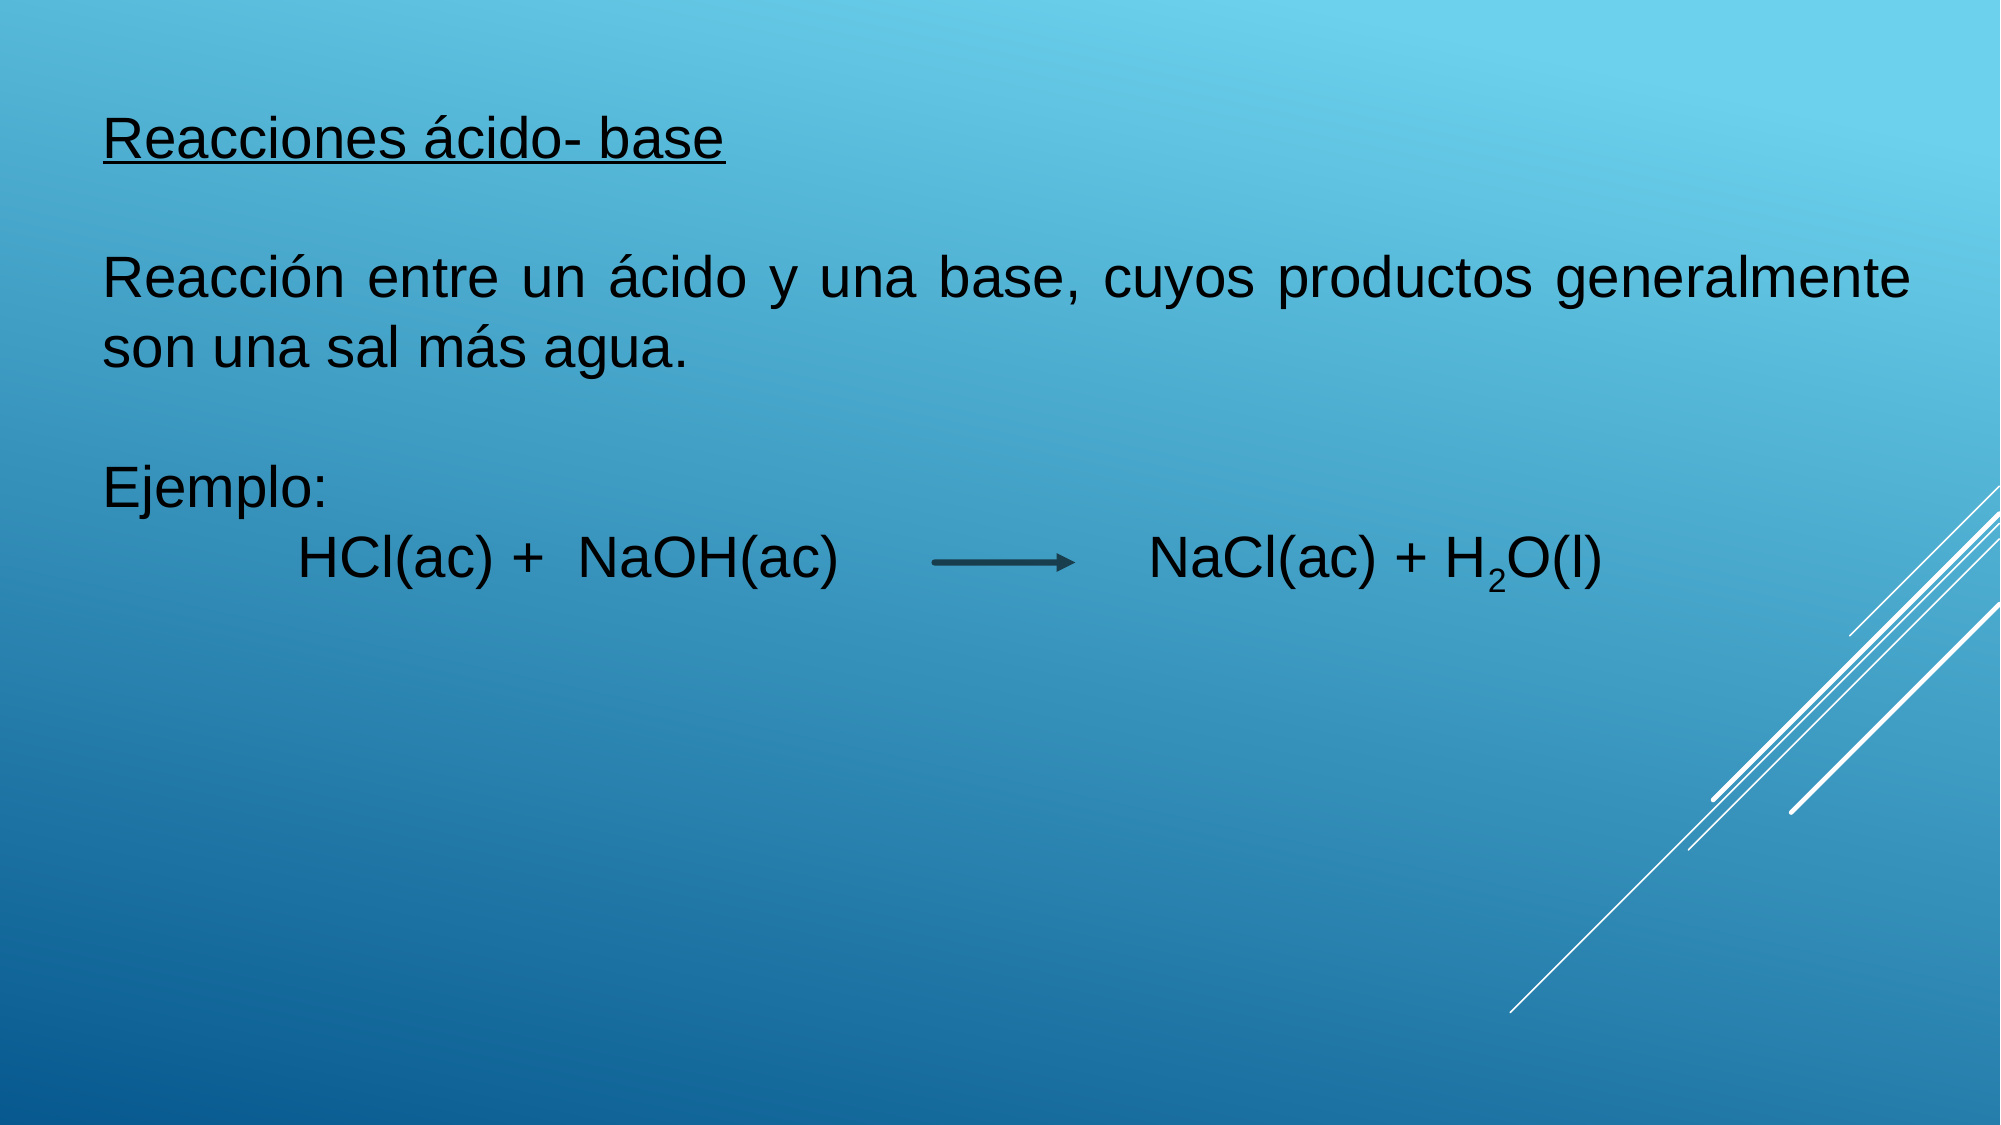

Reacciones ácido- base

Reacción entre un ácido y una base, cuyos productos generalmente son una sal más agua.

Ejemplo:
            HCl(ac) +  NaOH(ac)                   NaCl(ac) + H2O(l)